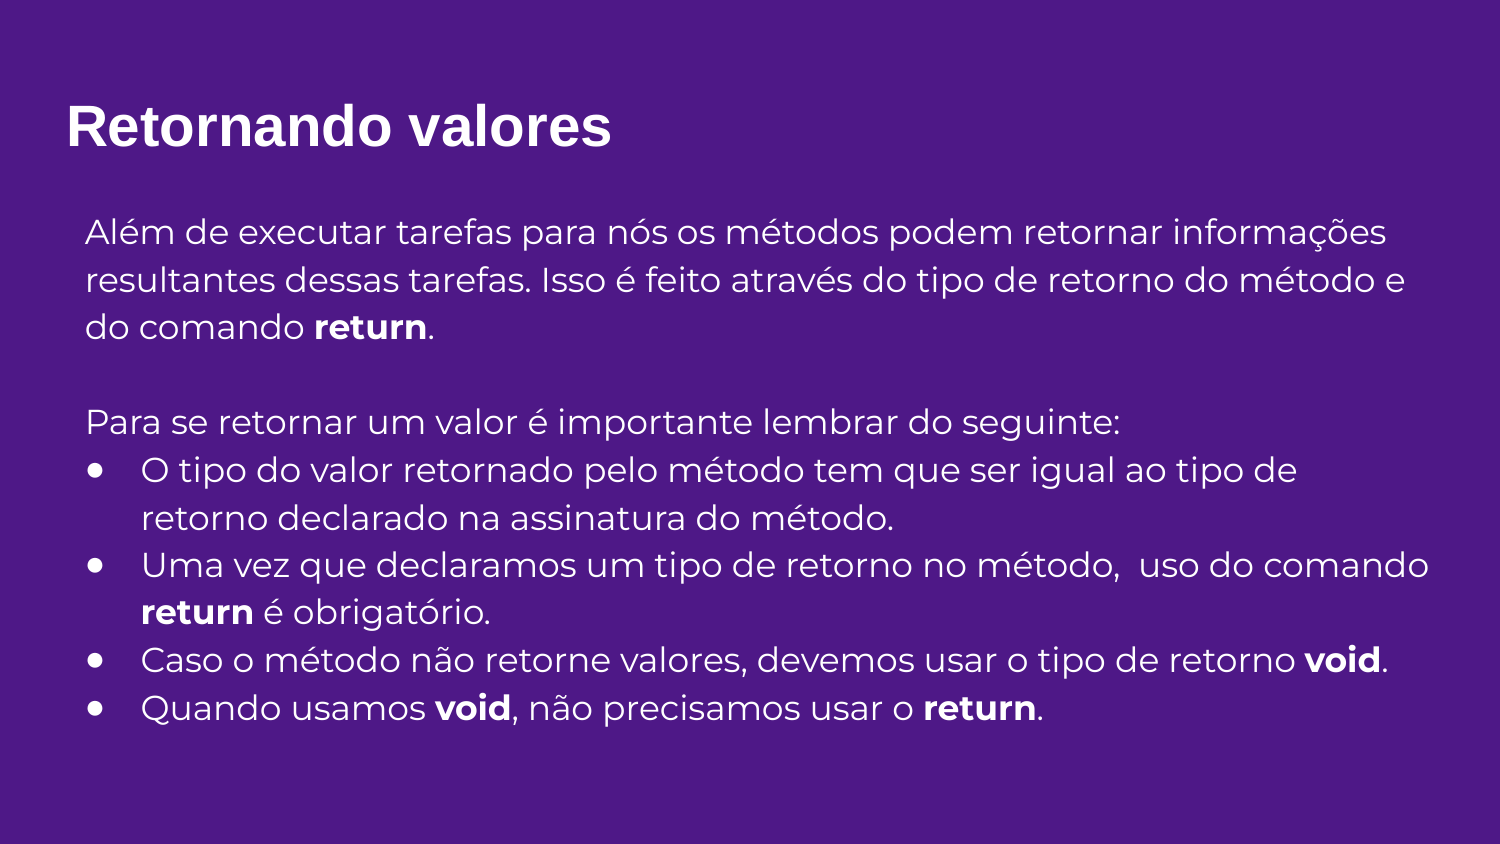

# Retornando valores
Além de executar tarefas para nós os métodos podem retornar informações resultantes dessas tarefas. Isso é feito através do tipo de retorno do método e do comando return.

Para se retornar um valor é importante lembrar do seguinte:
O tipo do valor retornado pelo método tem que ser igual ao tipo de retorno declarado na assinatura do método.
Uma vez que declaramos um tipo de retorno no método,  uso do comando return é obrigatório.
Caso o método não retorne valores, devemos usar o tipo de retorno void.
Quando usamos void, não precisamos usar o return.